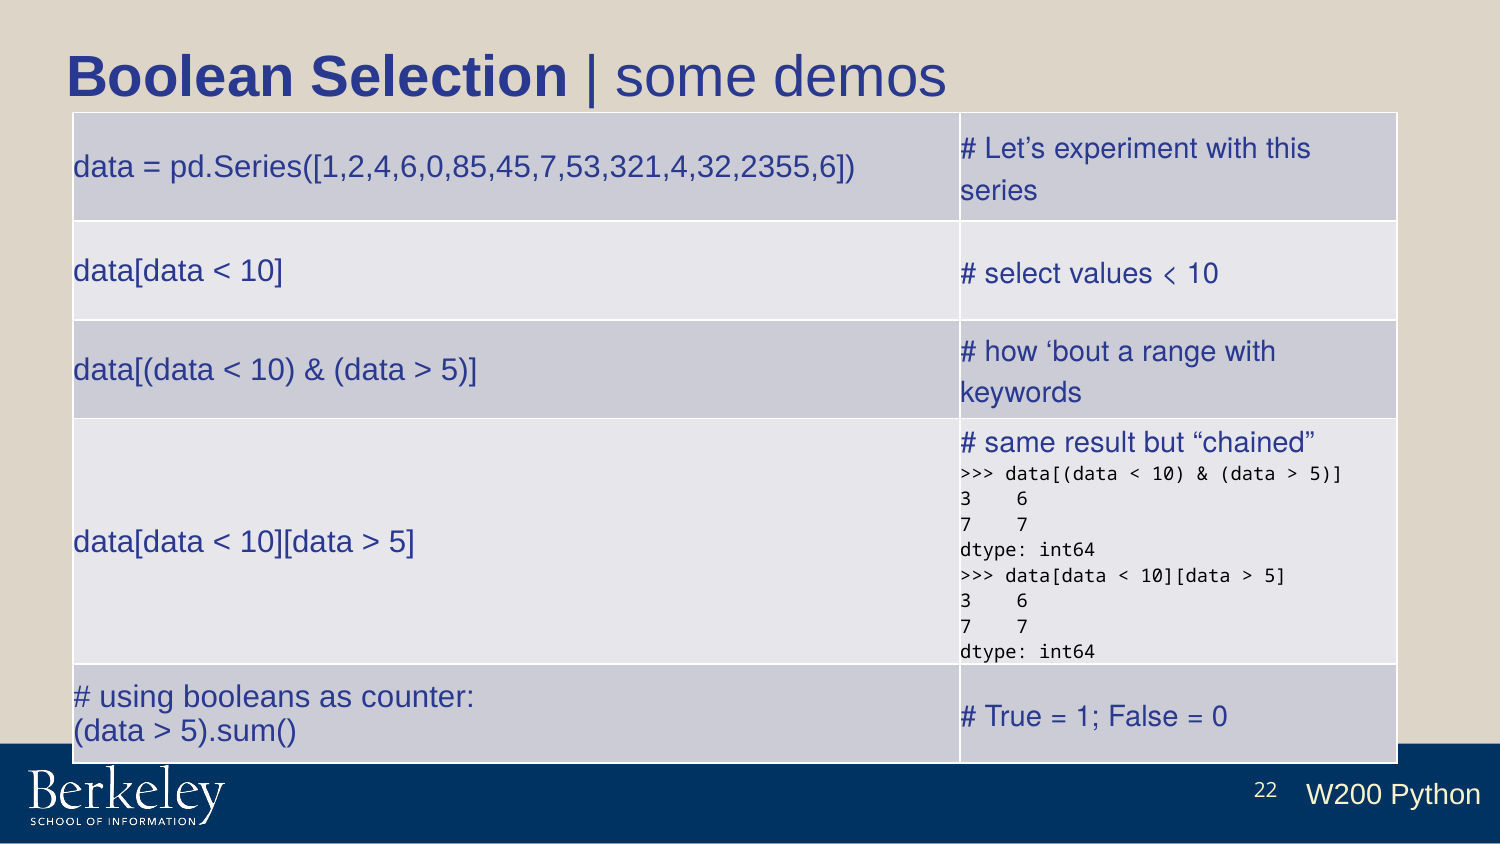

# Boolean Selection | some demos
| data = pd.Series([1,2,4,6,0,85,45,7,53,321,4,32,2355,6]) | # Let’s experiment with this series |
| --- | --- |
| data[data < 10] | # select values < 10 |
| data[(data < 10) & (data > 5)] | # how ‘bout a range with keywords |
| data[data < 10][data > 5] | # same result but “chained” >>> data[(data < 10) & (data > 5)] 3 6 7 7 dtype: int64 >>> data[data < 10][data > 5] 3 6 7 7 dtype: int64 |
| # using booleans as counter: (data > 5).sum() | # True = 1; False = 0 |
22